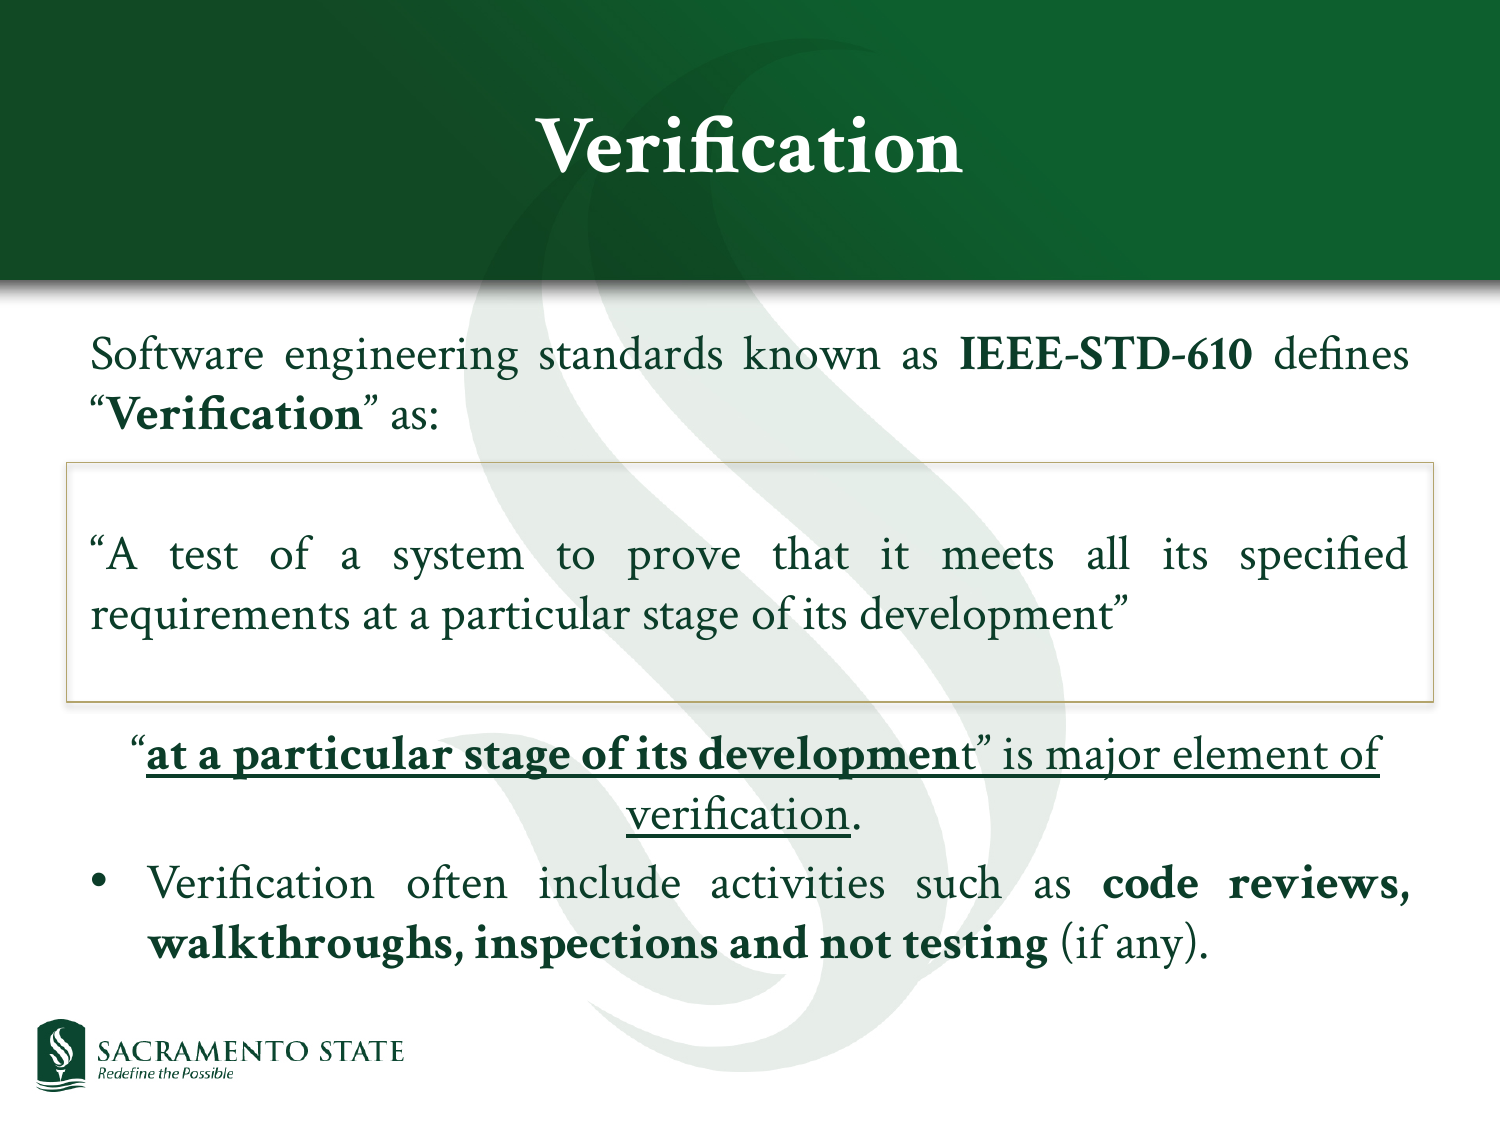

# Verification
Software engineering standards known as IEEE-STD-610 defines “Verification” as:

“A test of a system to prove that it meets all its specified requirements at a particular stage of its development”

 “at a particular stage of its development” is major element of verification.
Verification often include activities such as code reviews, walkthroughs, inspections and not testing (if any).